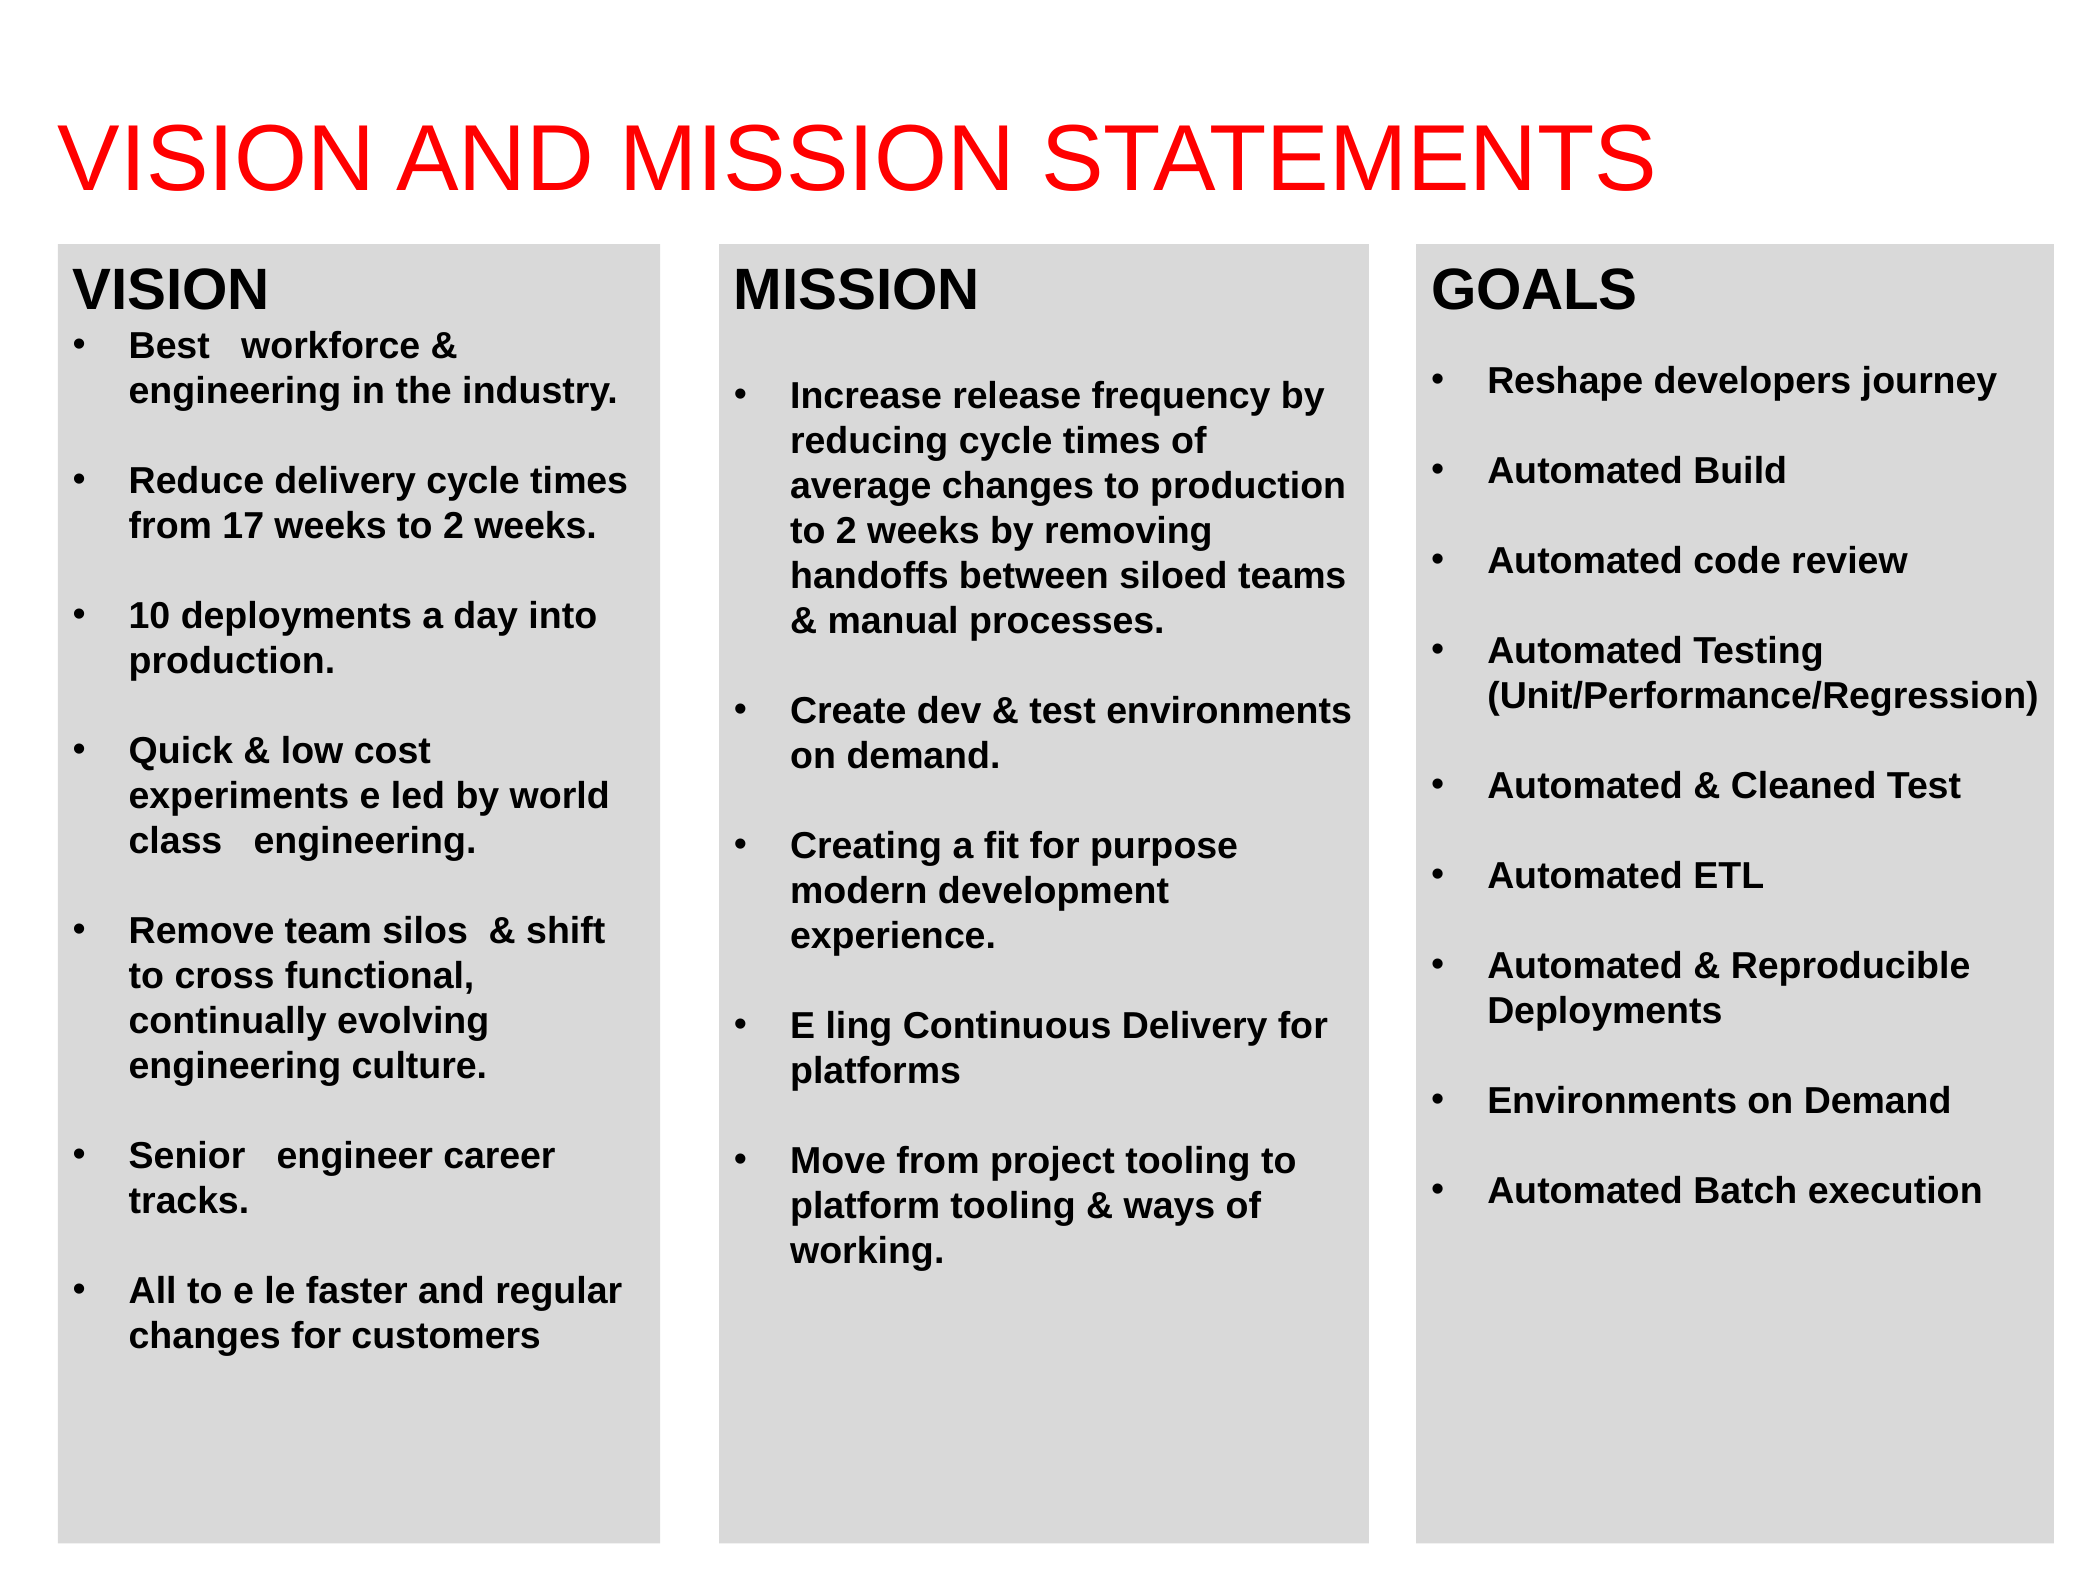

# Vision and mission statements
VISION
Best   workforce & engineering in the industry.

Reduce delivery cycle times from 17 weeks to 2 weeks.

10 deployments a day into production.

Quick & low cost experiments e led by world class   engineering.

Remove team silos  & shift to cross functional, continually evolving engineering culture.

Senior   engineer career tracks.

All to e le faster and regular   changes for customers

MISSION

Increase release frequency by reducing cycle times of average changes to production to 2 weeks by removing handoffs between siloed teams & manual processes.

Create dev & test environments on demand.

Creating a fit for purpose modern development experience.

E ling Continuous Delivery for   platforms

Move from project tooling to platform tooling & ways of working.

GOALS

Reshape developers journey

Automated Build

Automated code review

Automated Testing (Unit/Performance/Regression)

Automated & Cleaned Test

Automated ETL

Automated & Reproducible Deployments

Environments on Demand

Automated Batch execution

2